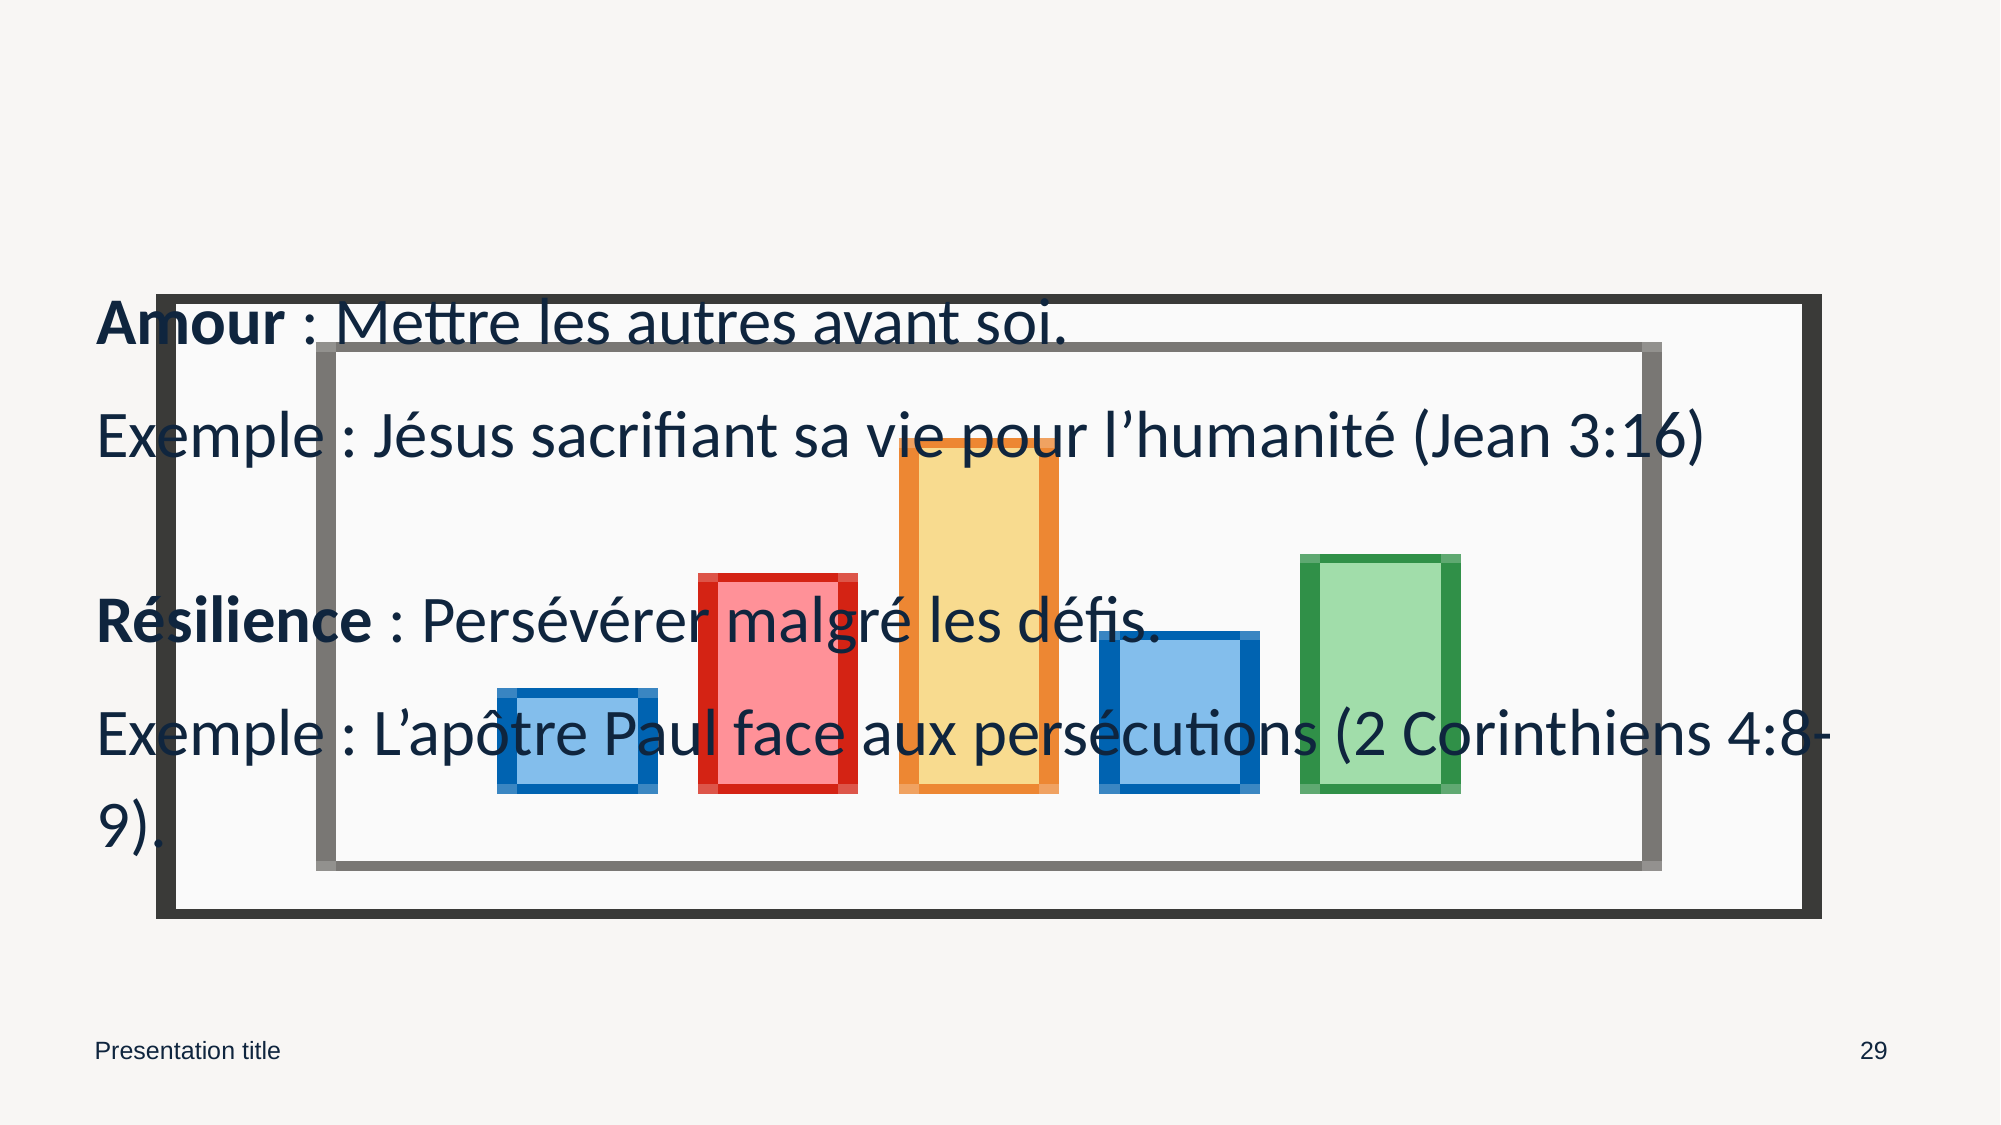

#
Amour : Mettre les autres avant soi.
Exemple : Jésus sacrifiant sa vie pour l’humanité (Jean 3:16)

Résilience : Persévérer malgré les défis.
Exemple : L’apôtre Paul face aux persécutions (2 Corinthiens 4:8-9).

Presentation title
29